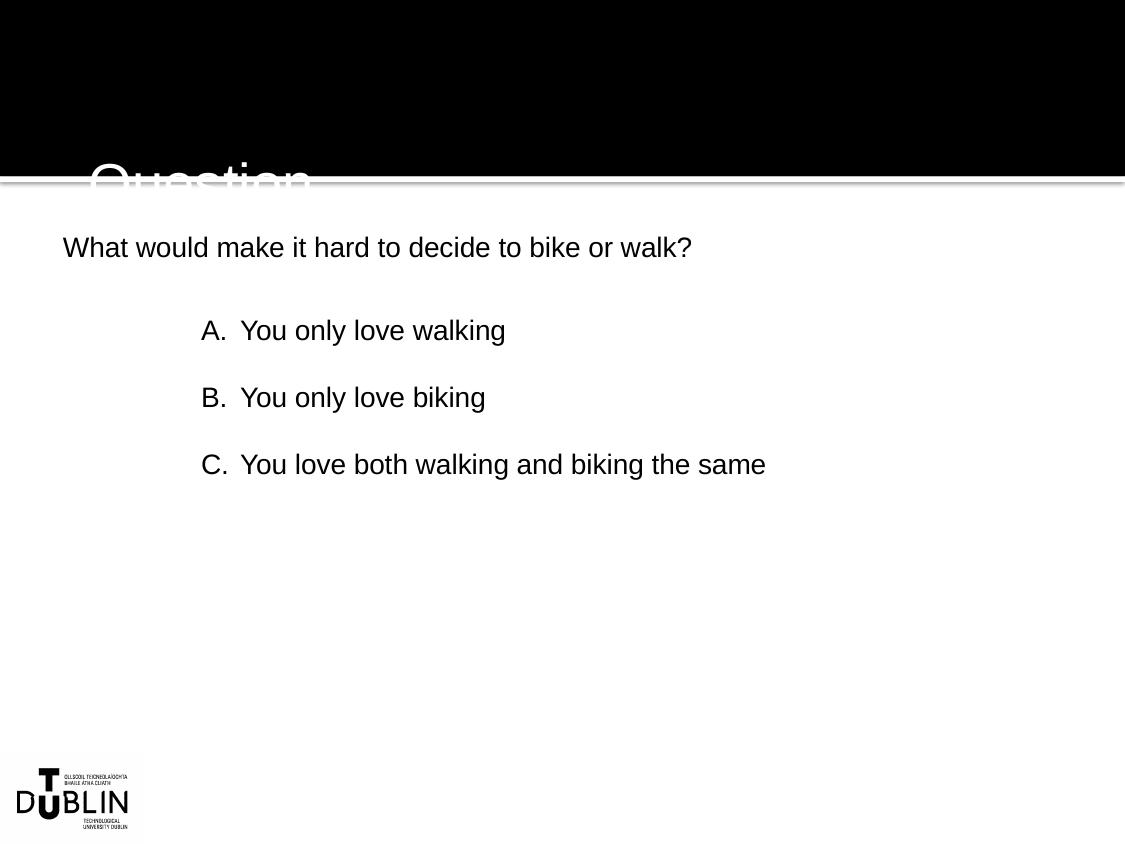

# Question
What would make it hard to decide to bike or walk?

You only love walking
You only love biking
You love both walking and biking the same